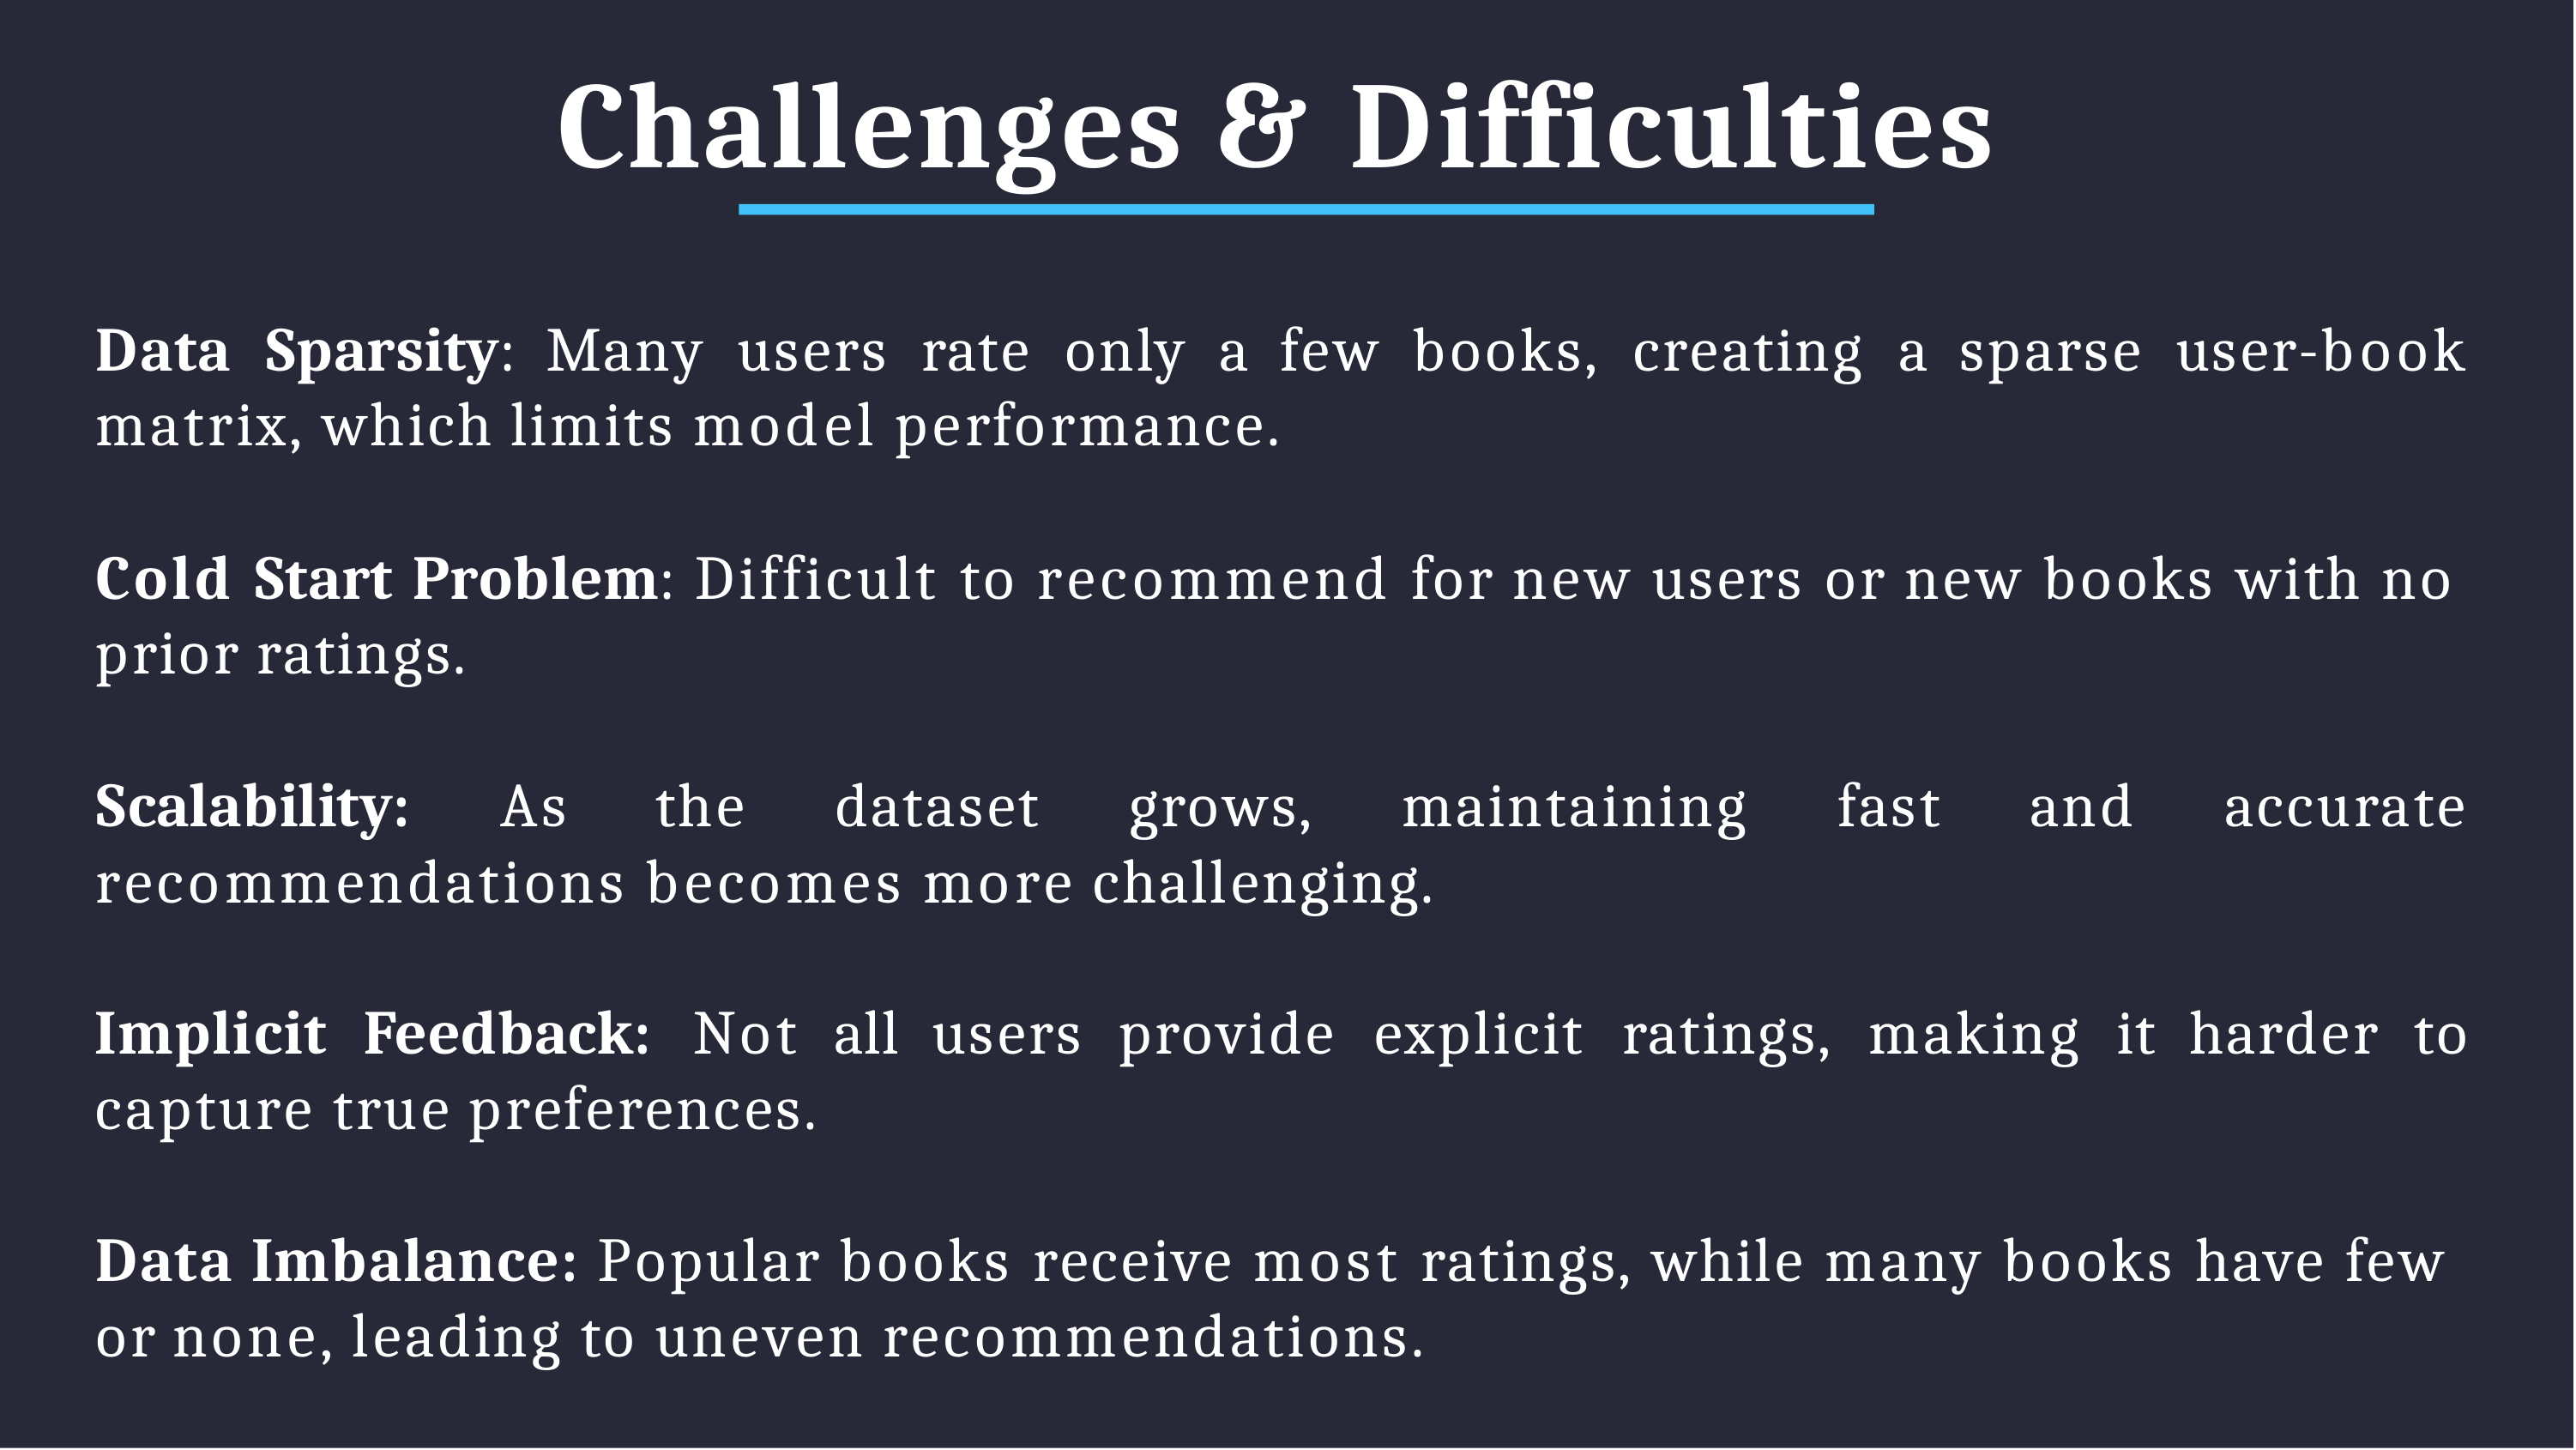

# Challenges & Difficulties

Data	Sparsity:	Many	users	rate	only	a	few	books,	creating	a	sparse	user-book matrix, which limits model performance.

Cold Start Problem: Difficult to recommend for new users or new books with no prior ratings.

Scalability:	As	the	dataset	grows,	maintaining	fast	and	accurate recommendations becomes more challenging.

Implicit	Feedback:	Not	all	users	provide	explicit	ratings,	making	it	harder	to capture true preferences.

Data Imbalance: Popular books receive most ratings, while many books have few or none, leading to uneven recommendations.